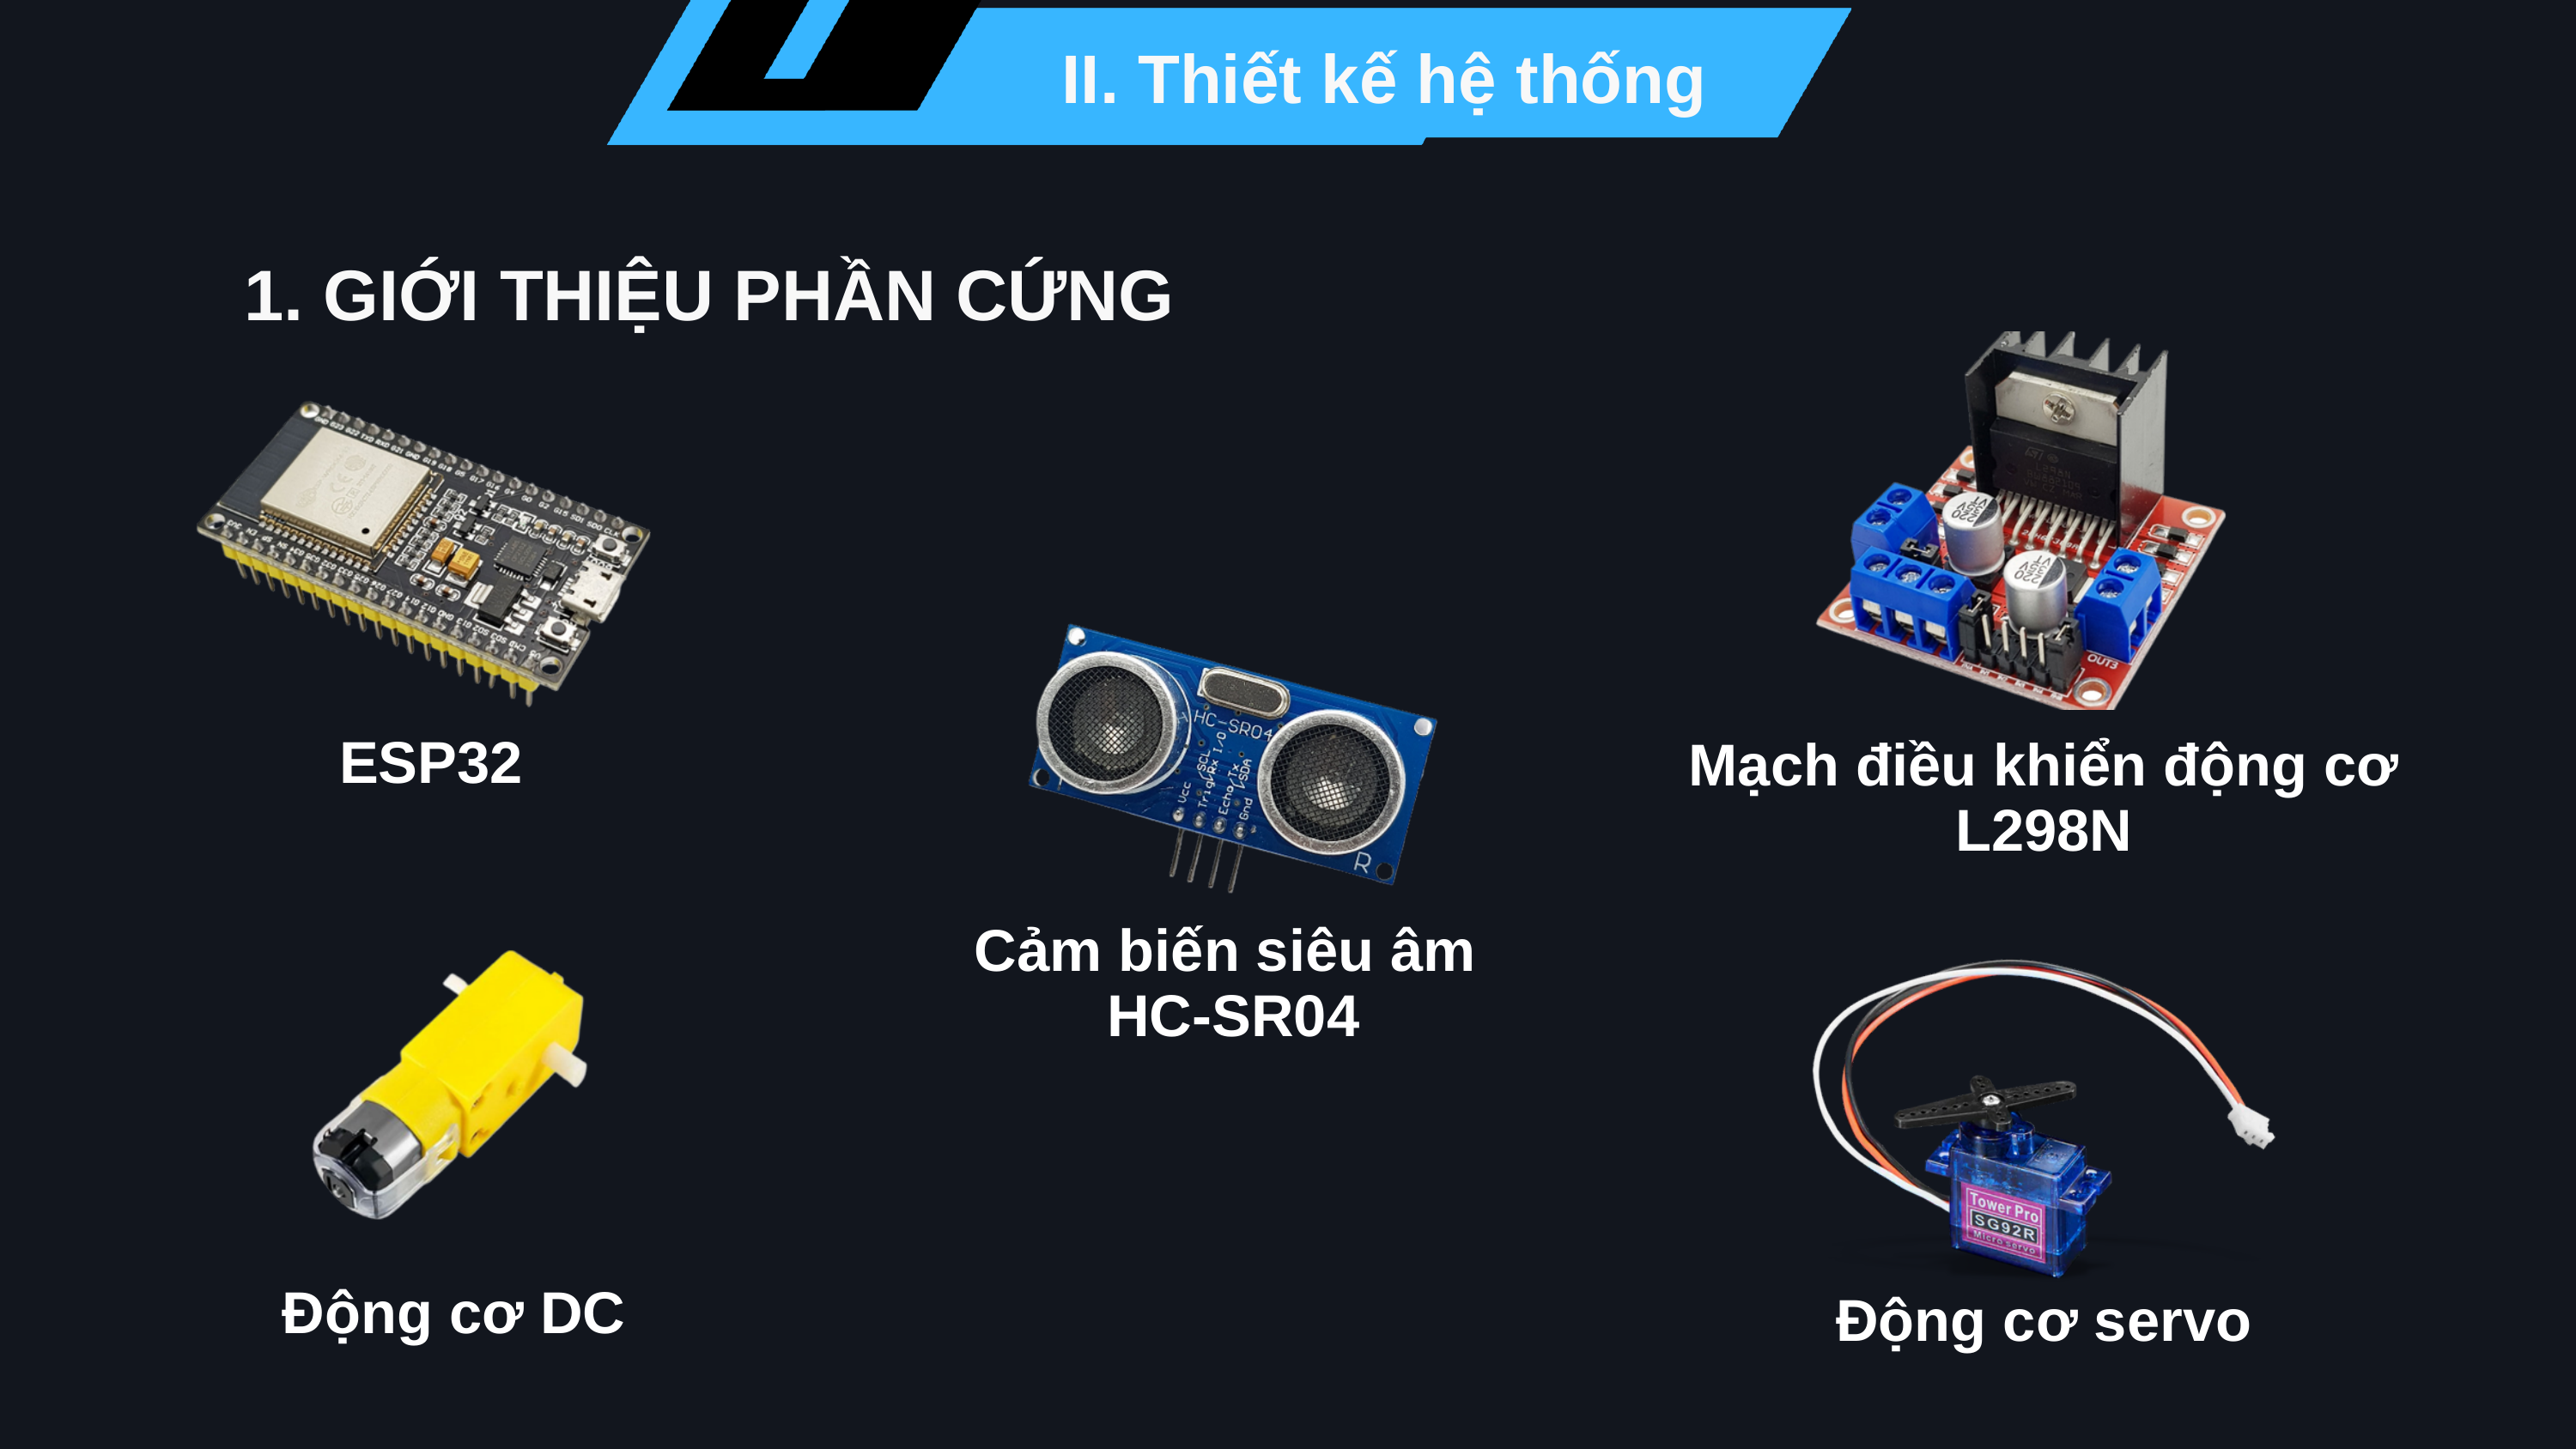

II. Thiết kế hệ thống
1. GIỚI THIỆU PHẦN CỨNG

 ESP32
Mạch điều khiển động cơ
L298N
Cảm biến siêu âm
HC-SR04

Động cơ DC
Động cơ servo